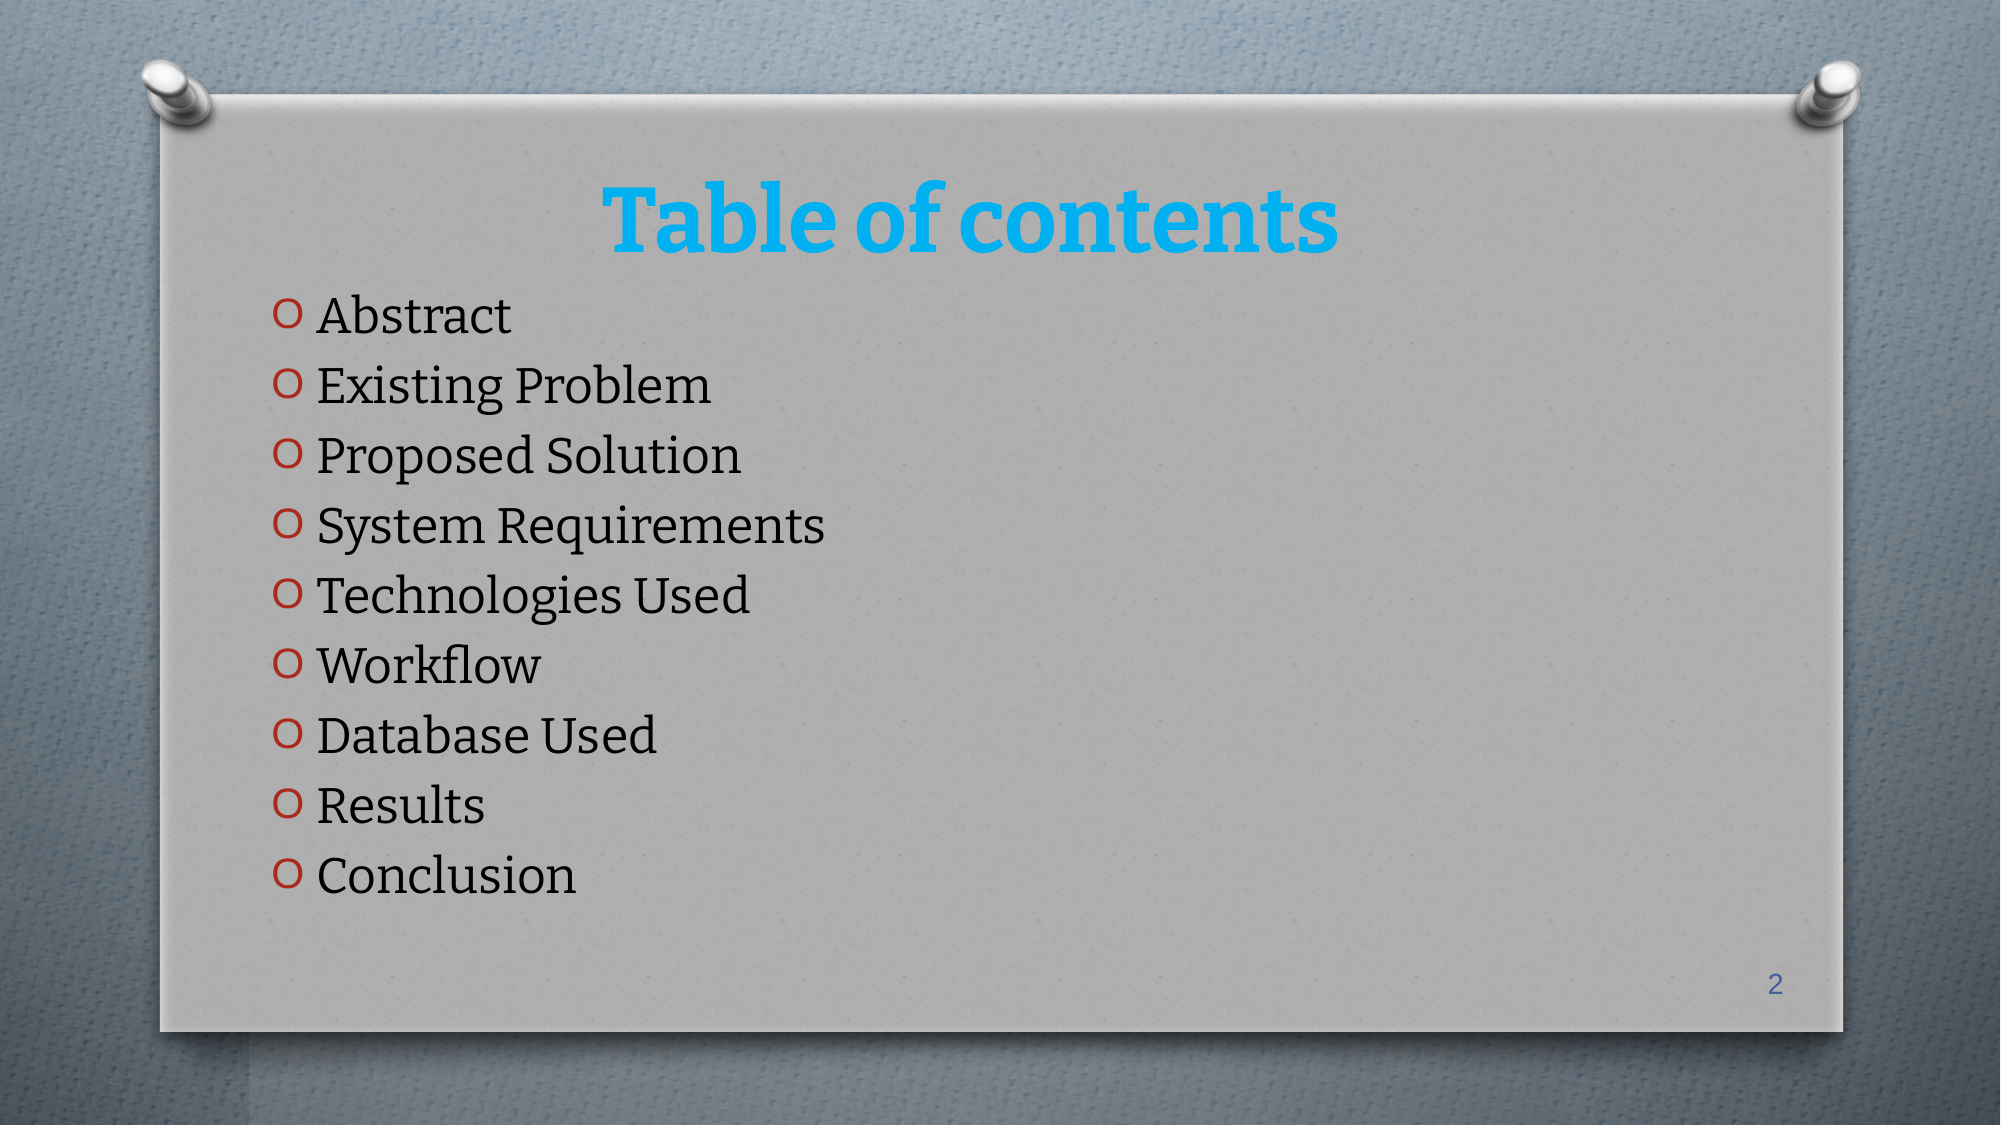

# Table of contents
Abstract
Existing Problem
Proposed Solution
System Requirements
Technologies Used
Workflow
Database Used
Results
Conclusion
2